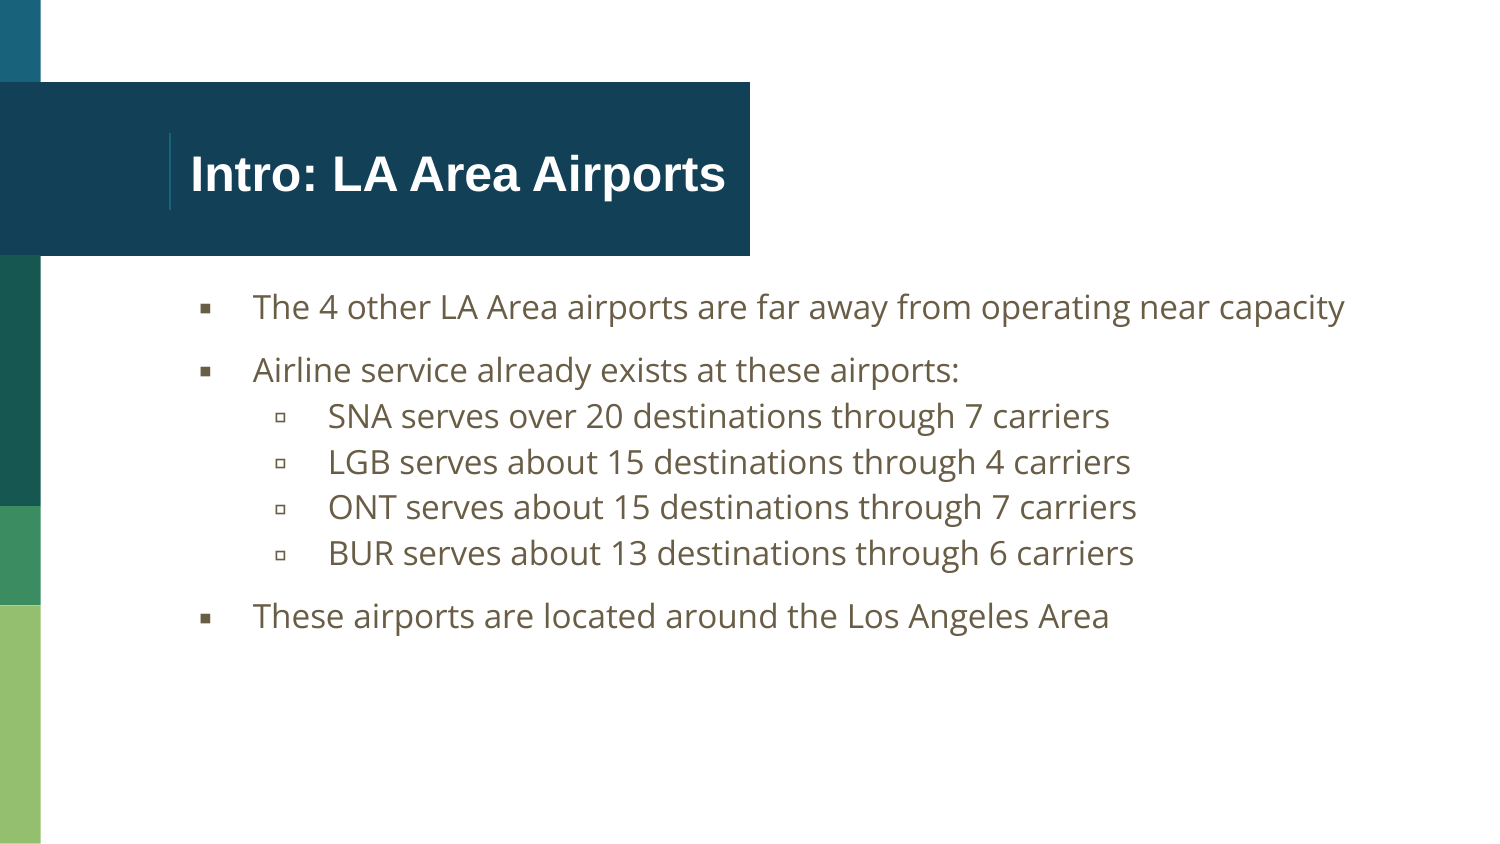

# Intro: LA Area Airports
The 4 other LA Area airports are far away from operating near capacity

Airline service already exists at these airports:
SNA serves over 20 destinations through 7 carriers
LGB serves about 15 destinations through 4 carriers
ONT serves about 15 destinations through 7 carriers
BUR serves about 13 destinations through 6 carriers

These airports are located around the Los Angeles Area